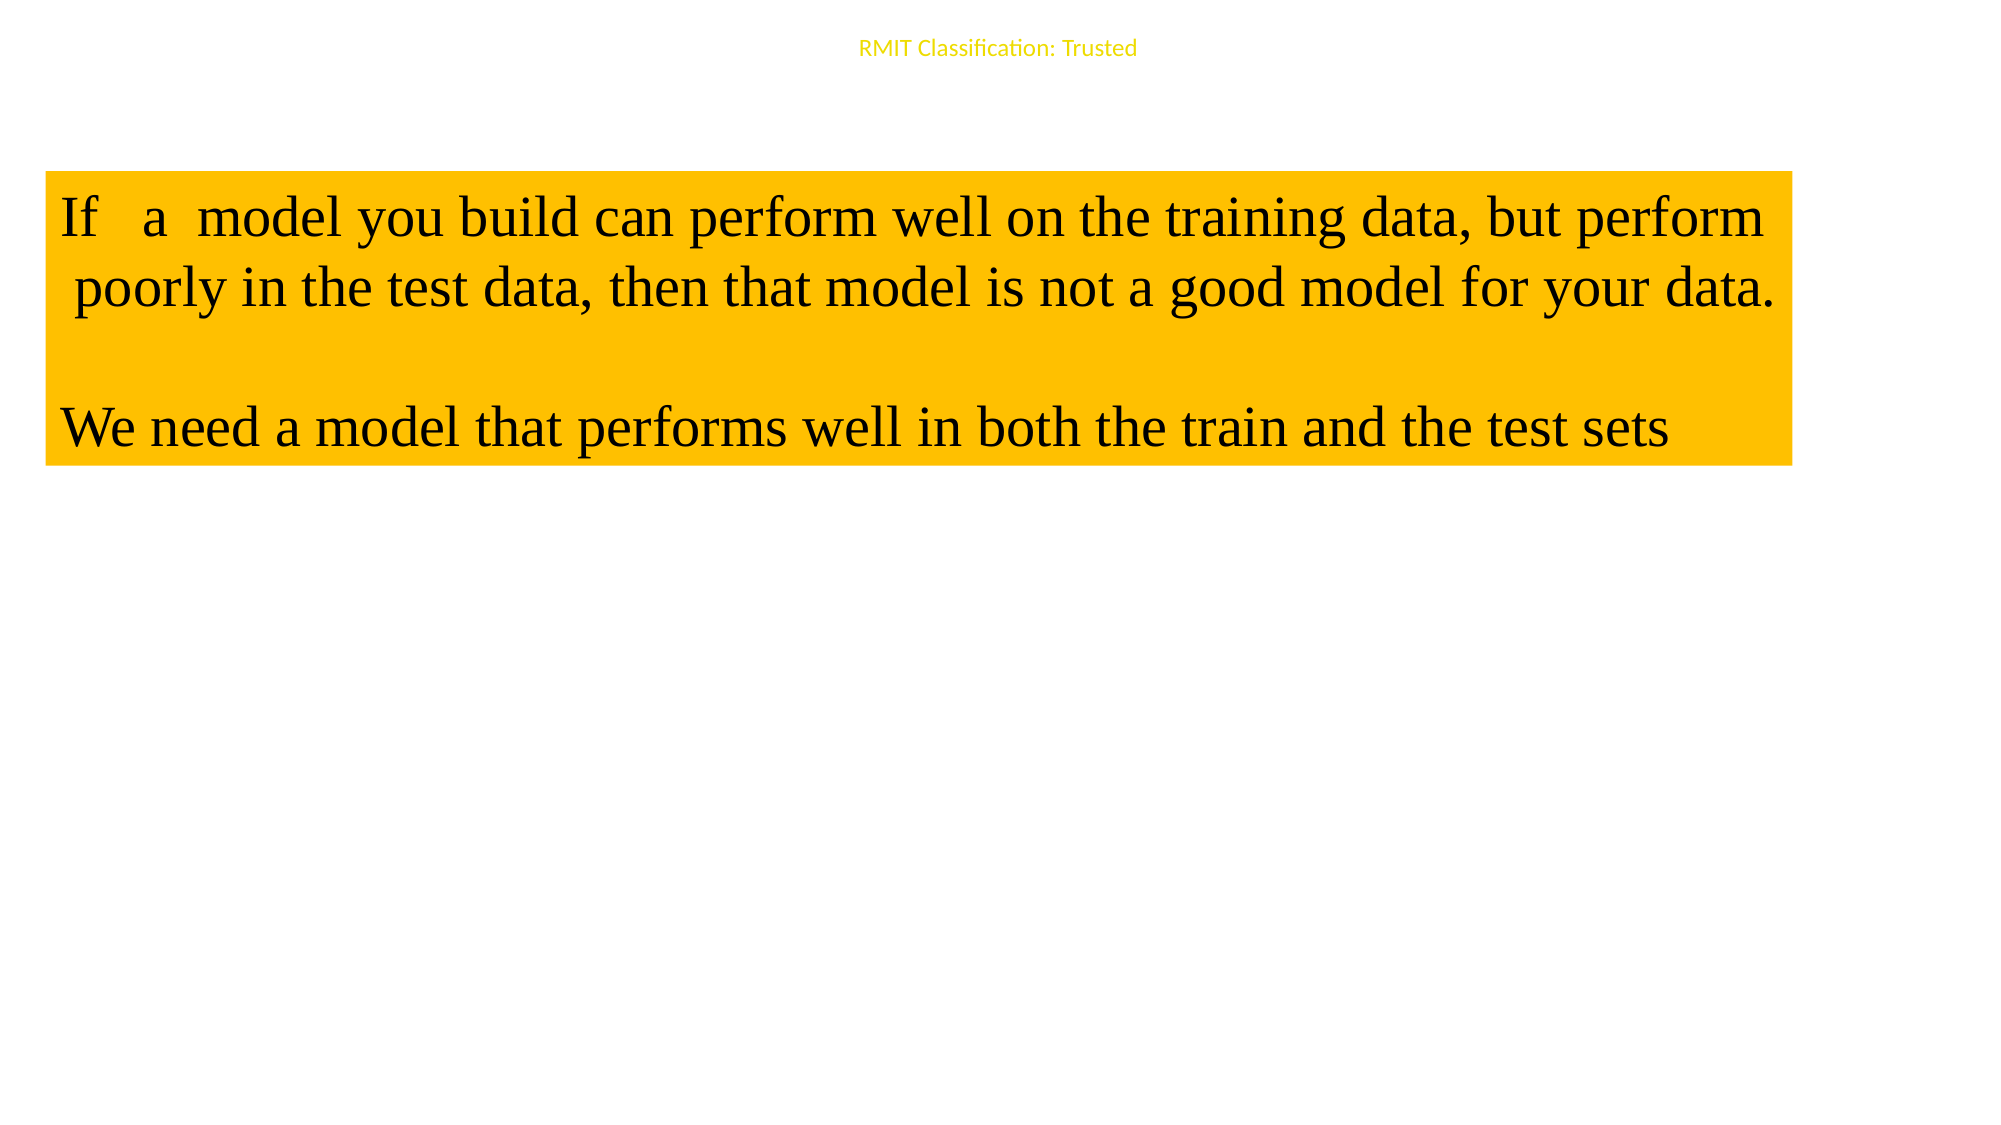

If   a  model you build can perform well on the training data, but perform
 poorly in the test data, then that model is not a good model for your data.

We need a model that performs well in both the train and the test sets